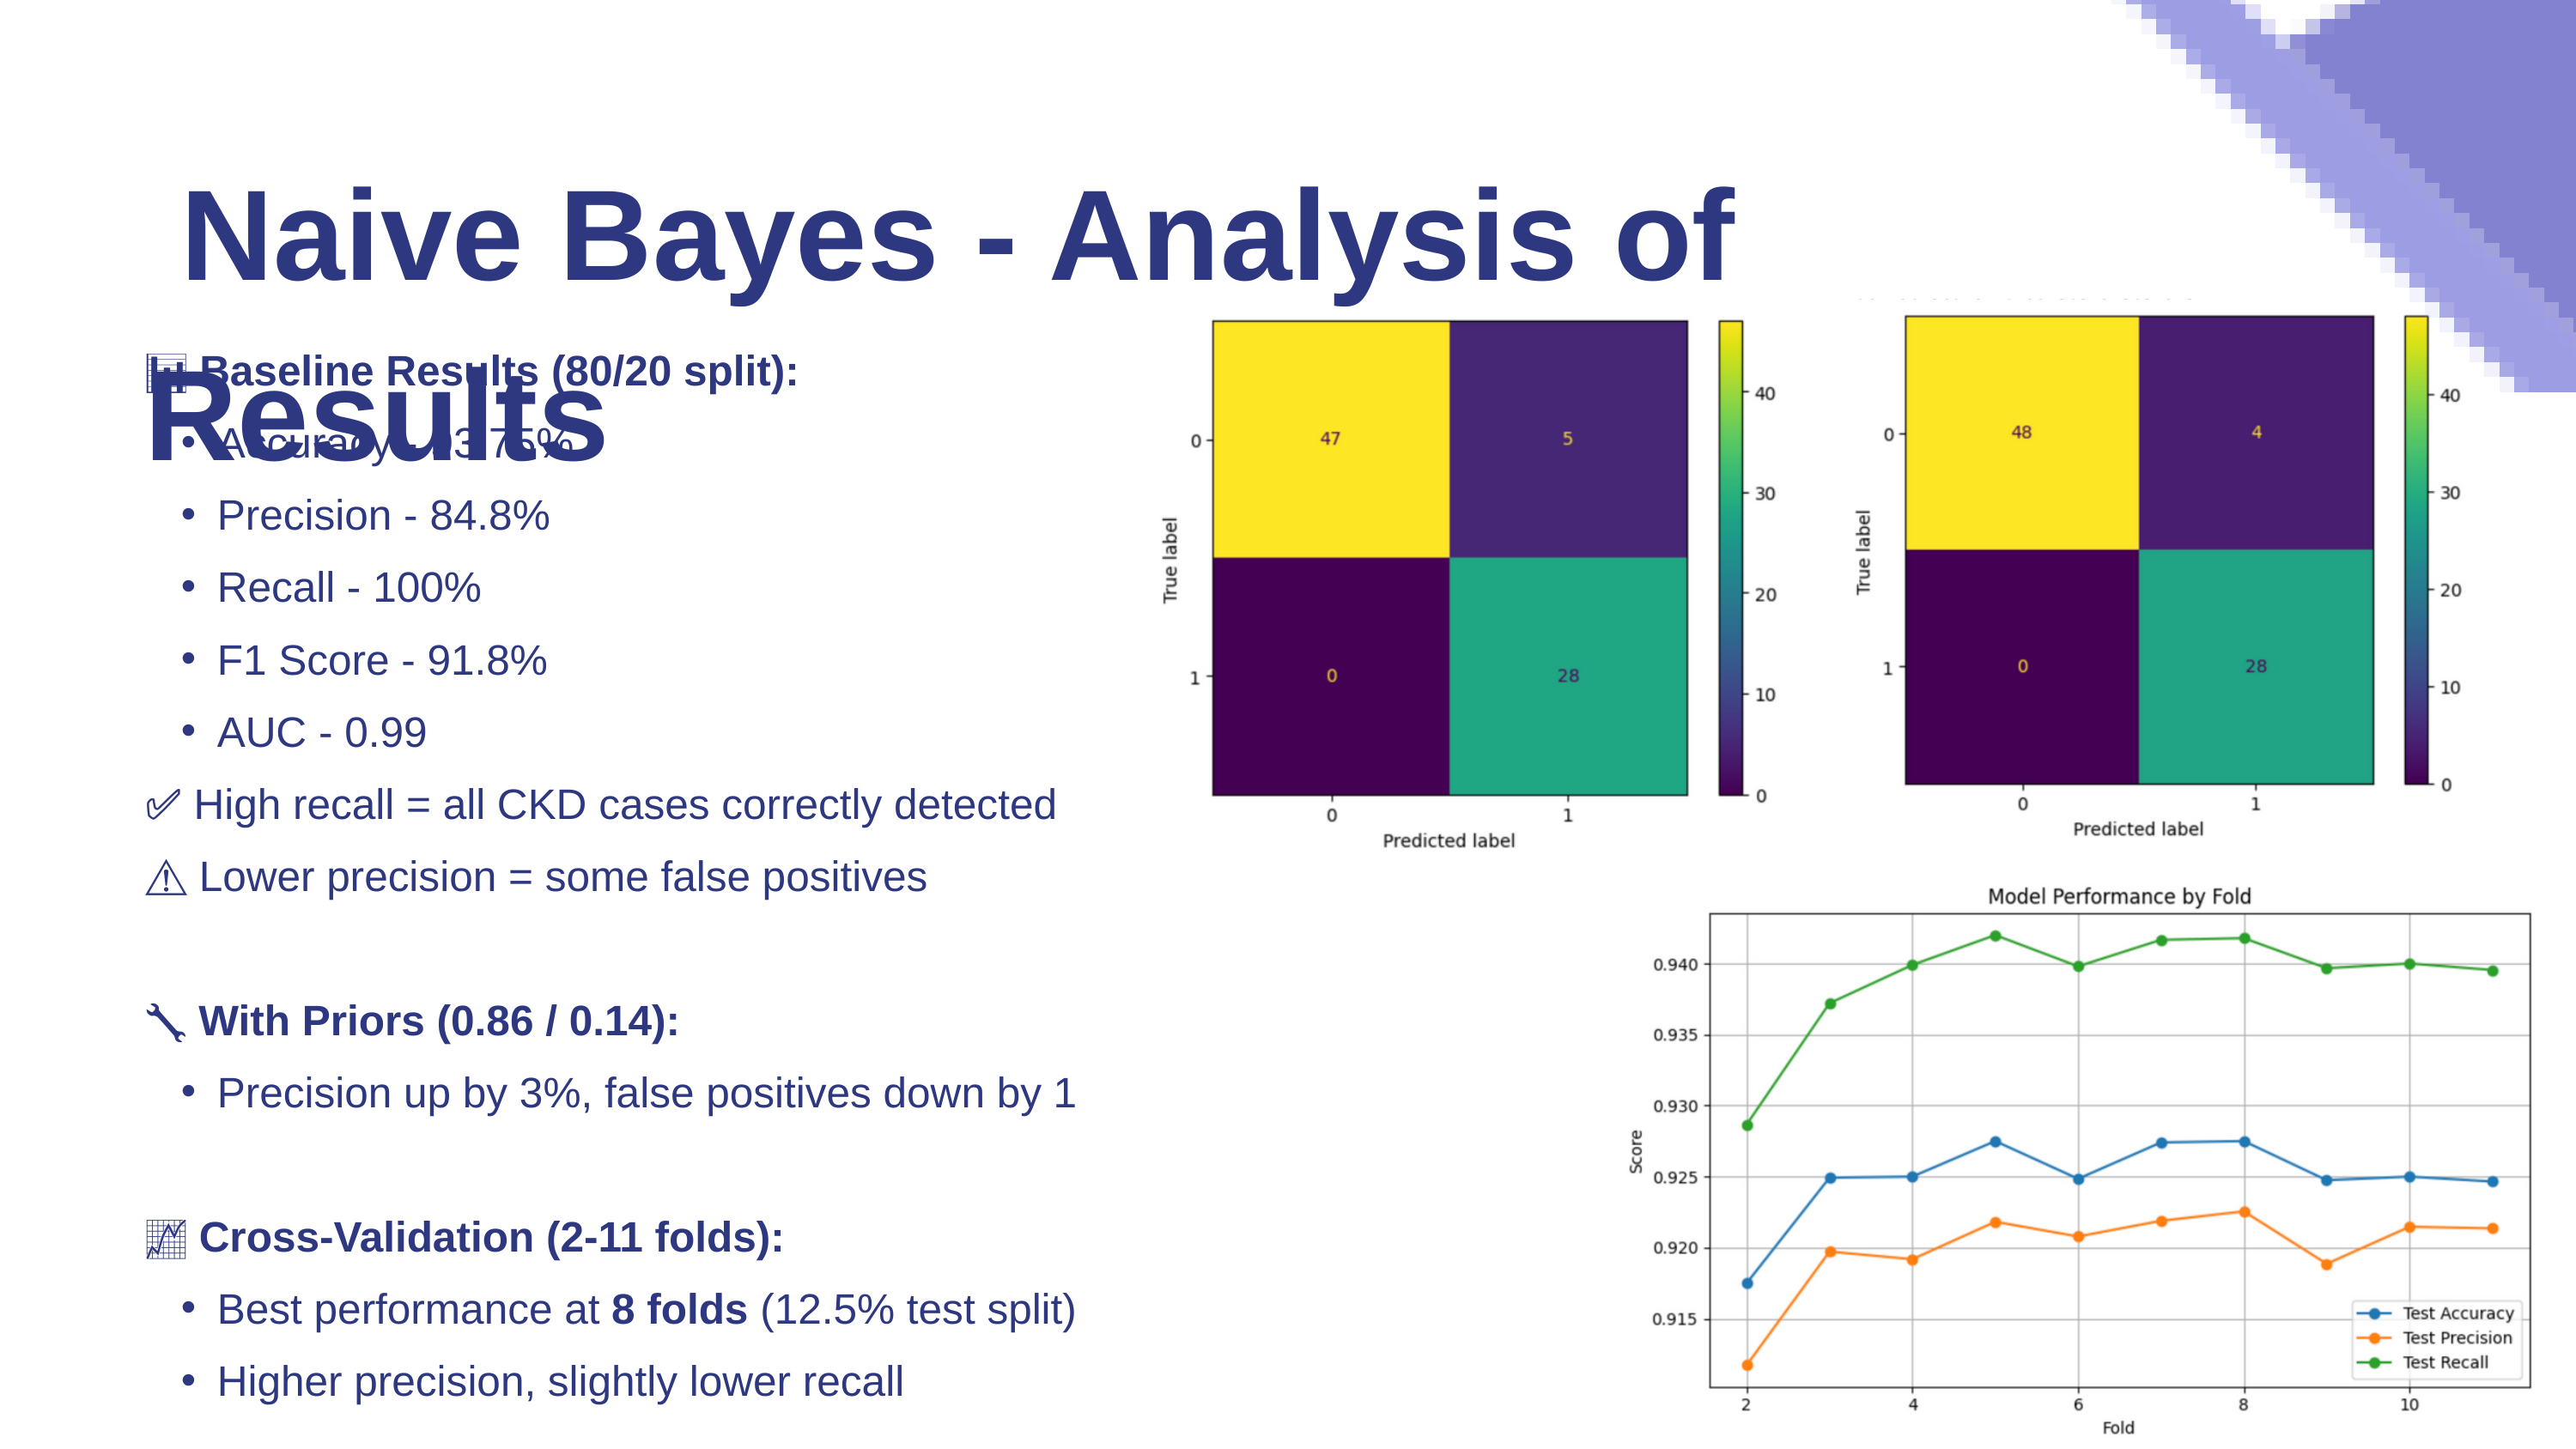

Naive Bayes - Analysis of Results

📊 Baseline Results (80/20 split):
Accuracy - 93.75%
Precision - 84.8%
Recall - 100%
F1 Score - 91.8%
AUC - 0.99
✅ High recall = all CKD cases correctly detected
⚠️ Lower precision = some false positives

🔧 With Priors (0.86 / 0.14):
Precision up by 3%, false positives down by 1

📈 Cross-Validation (2-11 folds):
Best performance at 8 folds (12.5% test split)
Higher precision, slightly lower recall